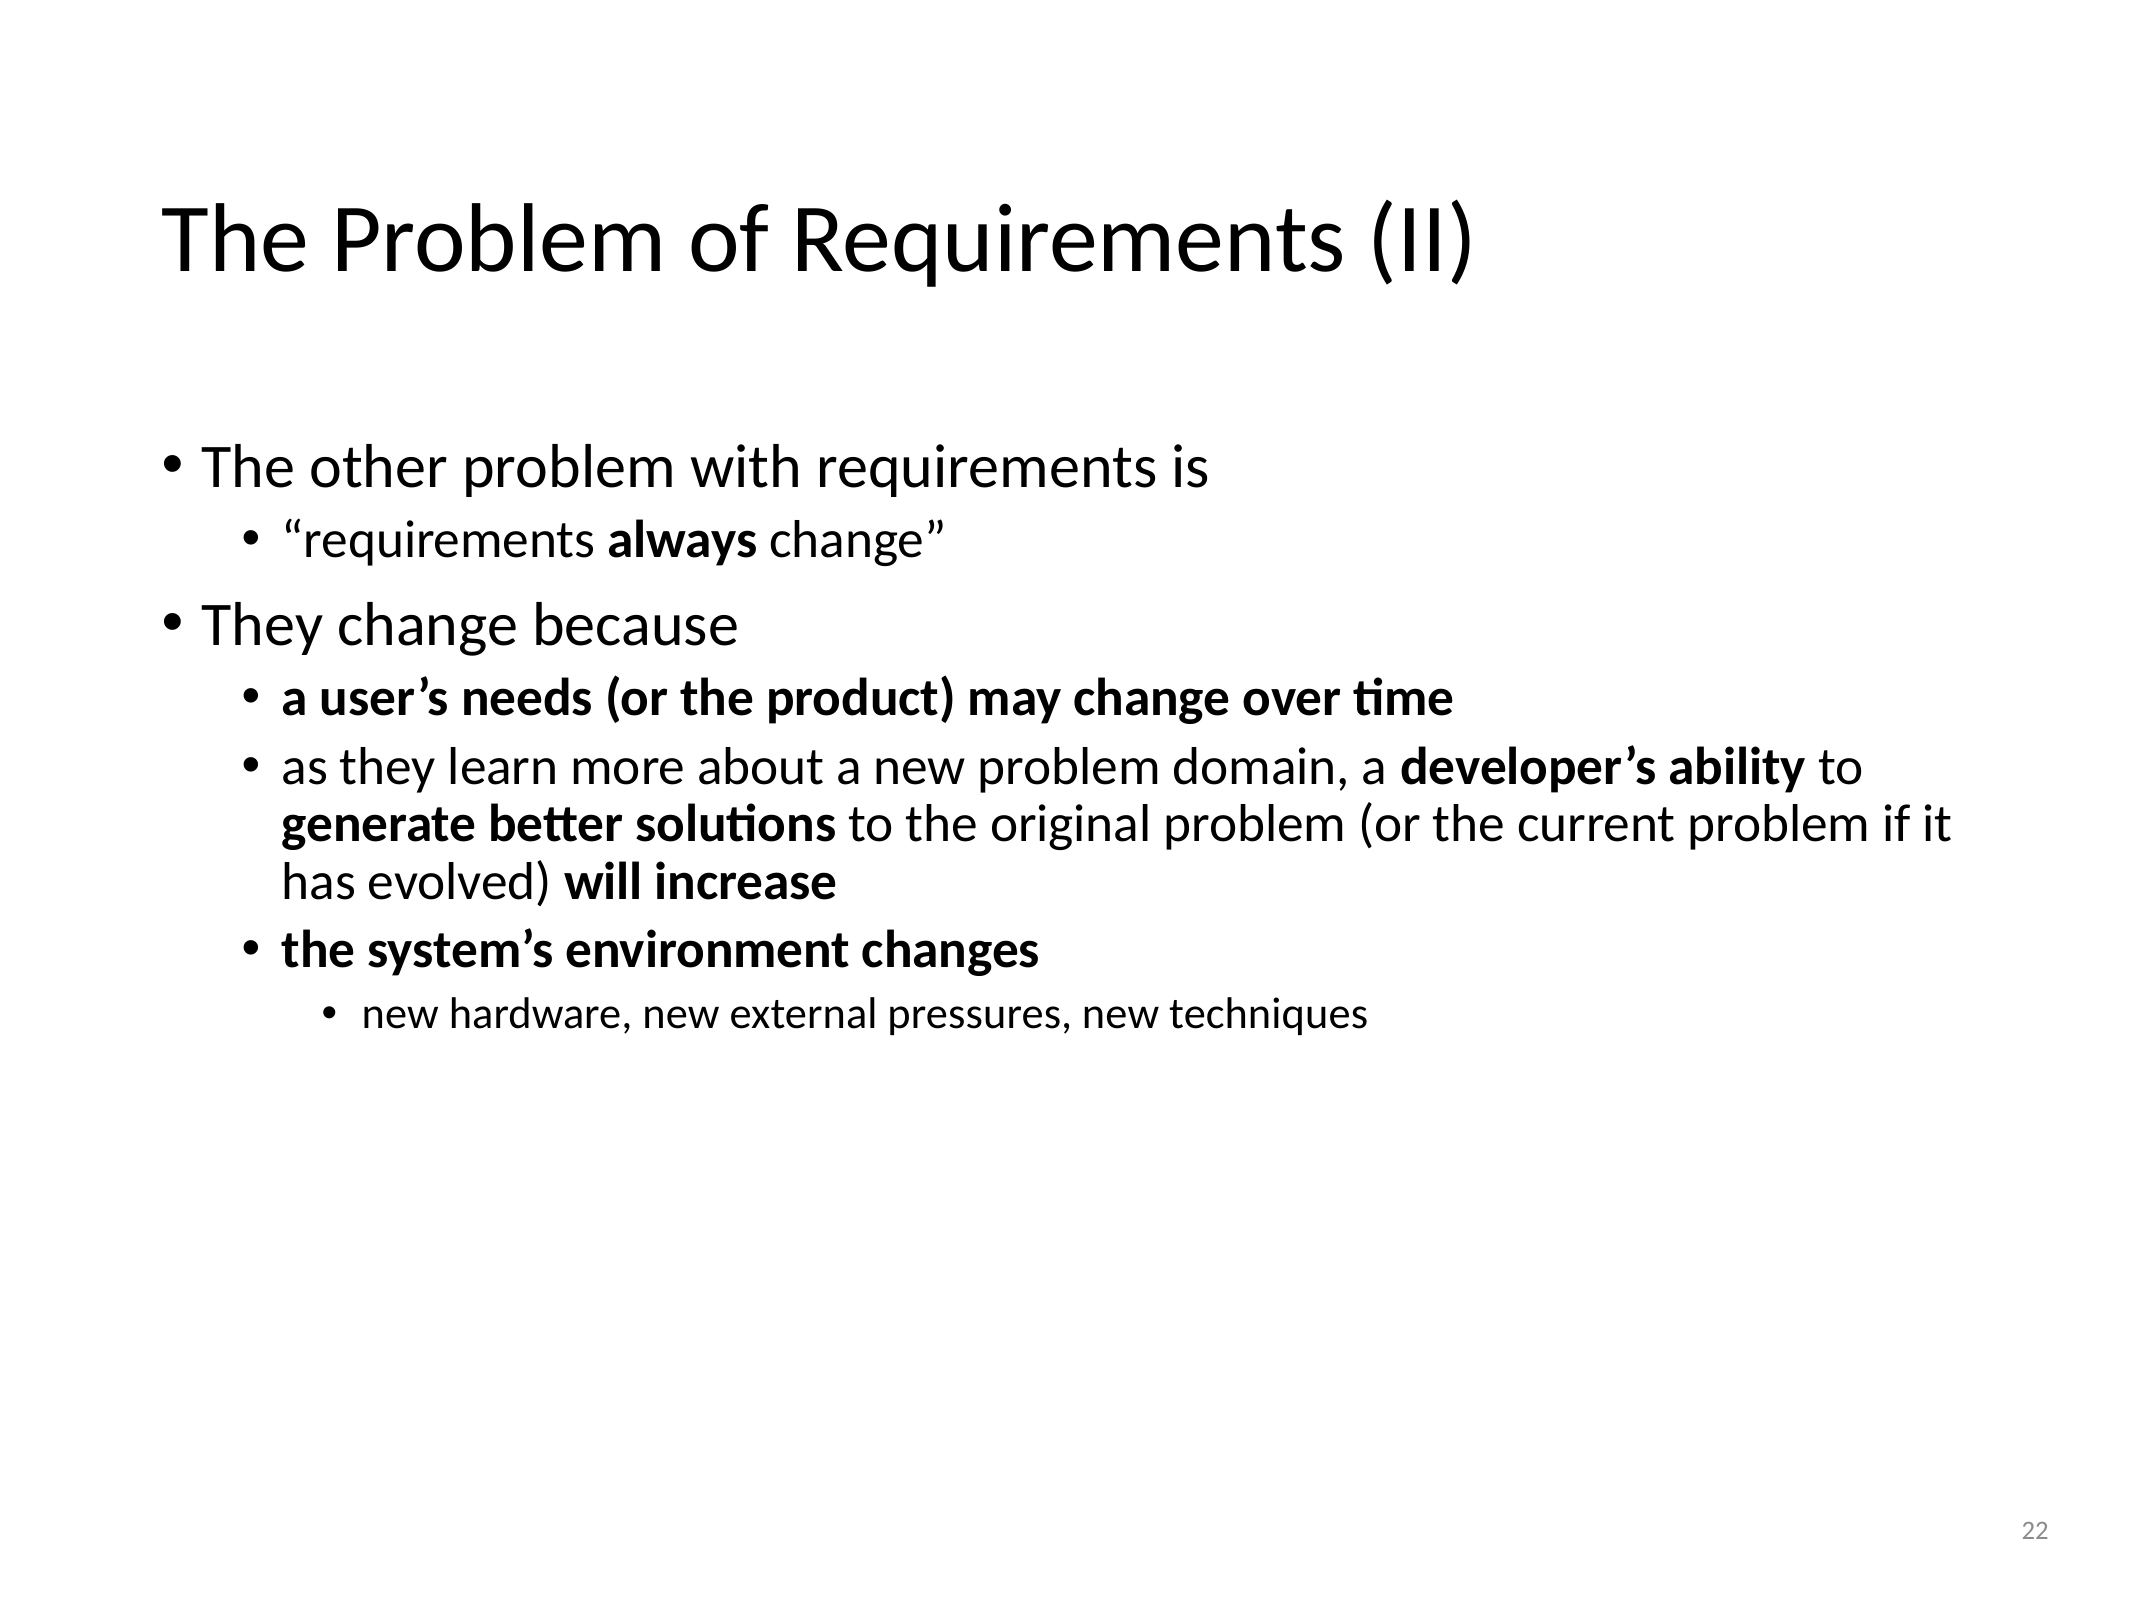

# The Problem of Requirements (II)
The other problem with requirements is
“requirements always change”
They change because
a user’s needs (or the product) may change over time
as they learn more about a new problem domain, a developer’s ability to generate better solutions to the original problem (or the current problem if it has evolved) will increase
the system’s environment changes
new hardware, new external pressures, new techniques
22